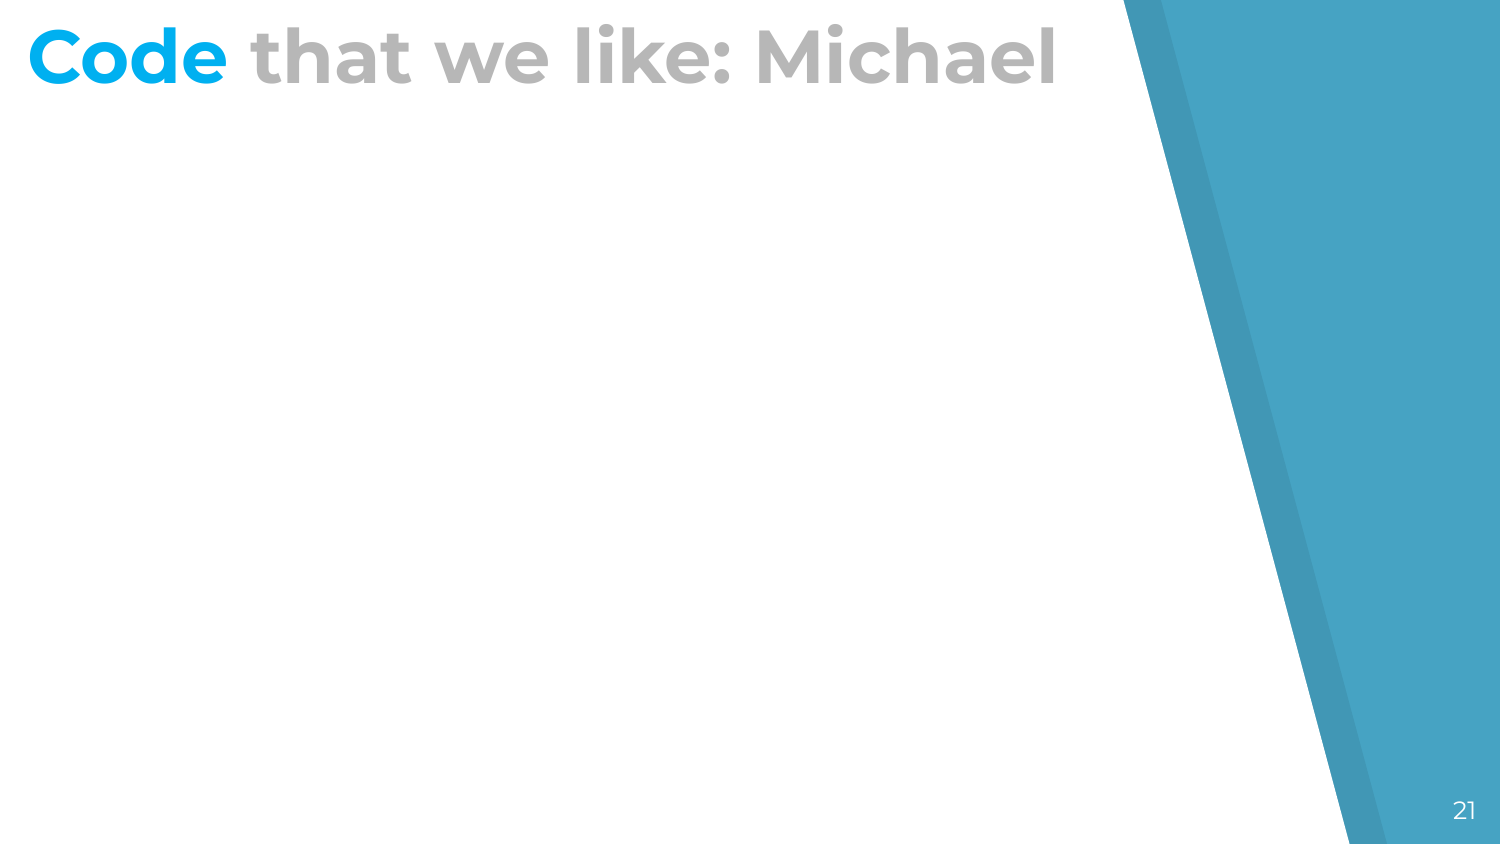

Code that we like: Michael
21
21